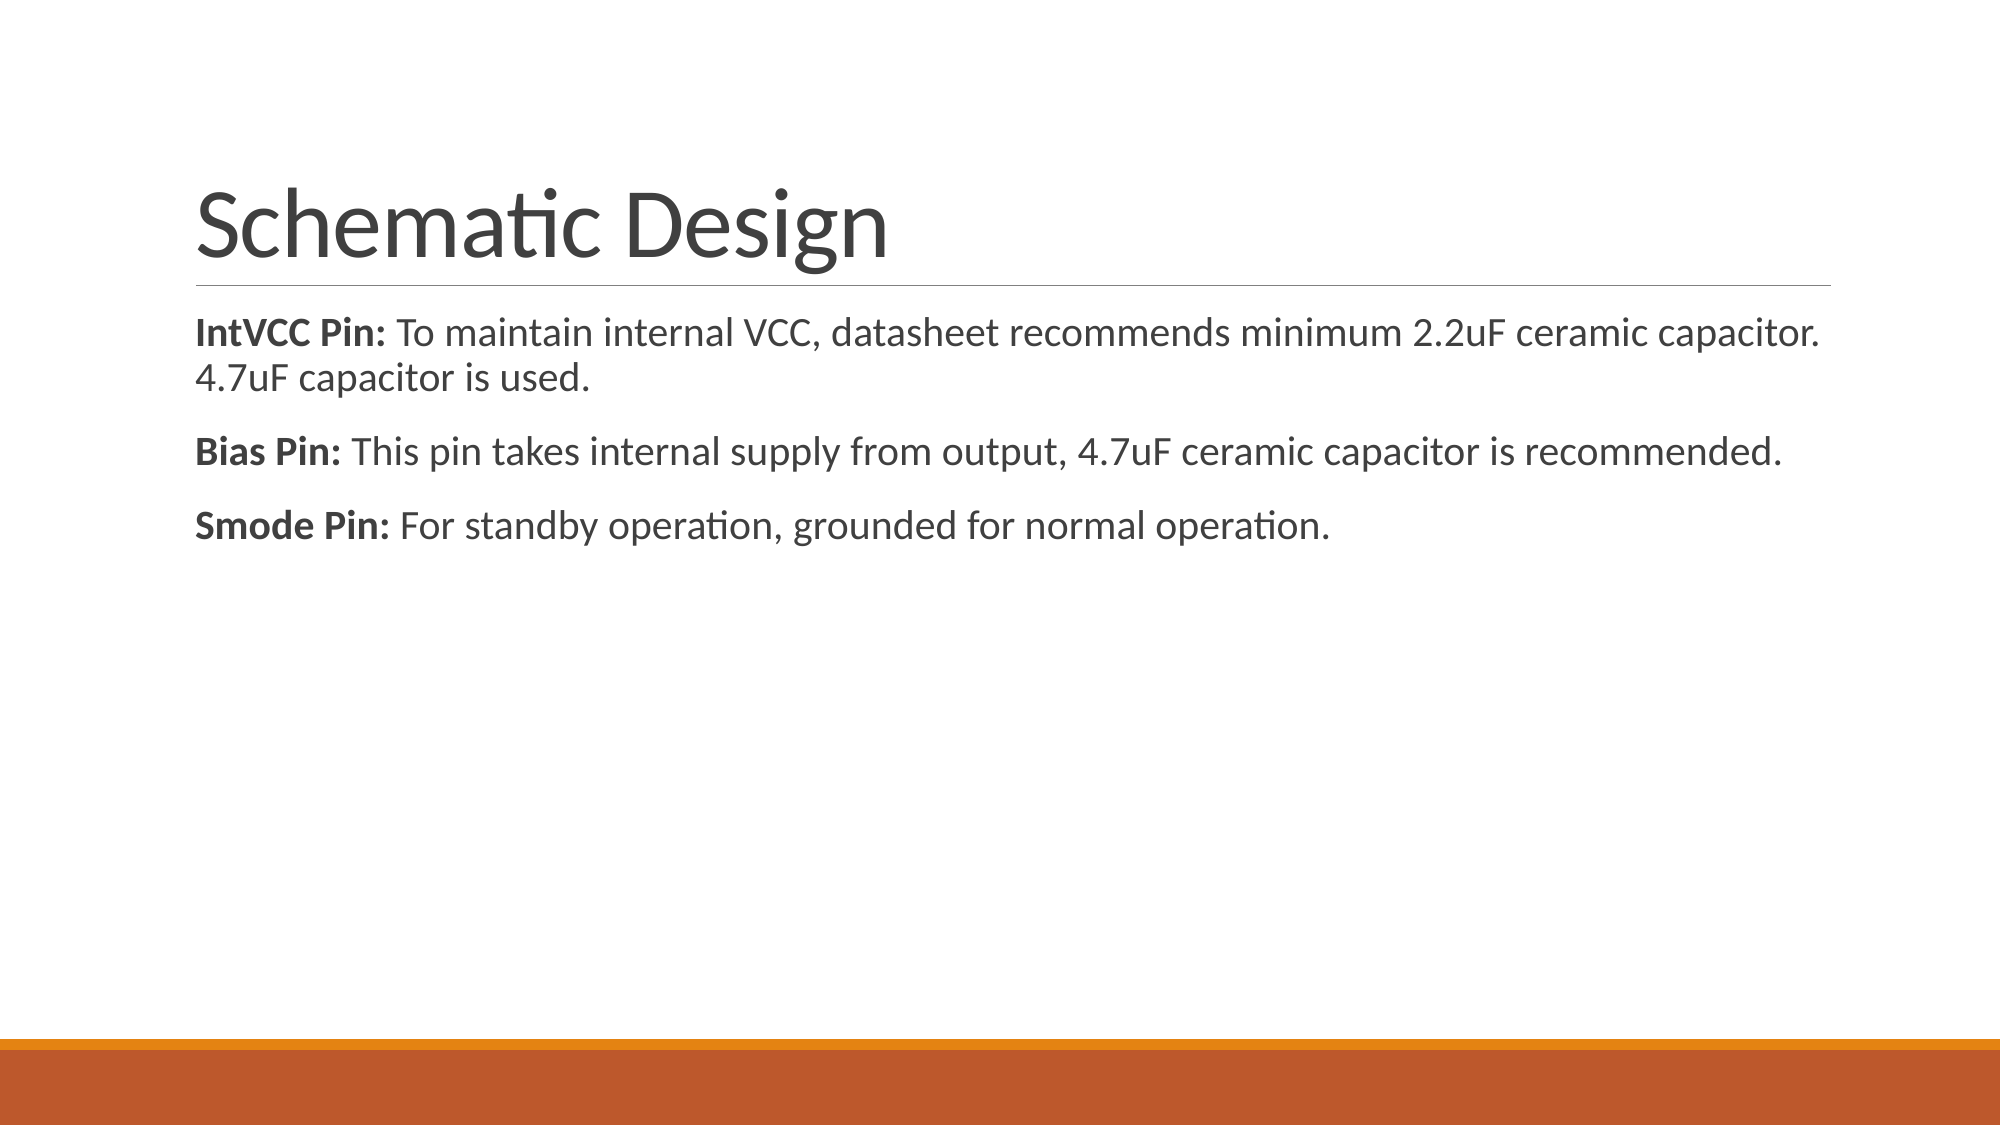

# Schematic Design
IntVCC Pin: To maintain internal VCC, datasheet recommends minimum 2.2uF ceramic capacitor. 4.7uF capacitor is used.
Bias Pin: This pin takes internal supply from output, 4.7uF ceramic capacitor is recommended.
Smode Pin: For standby operation, grounded for normal operation.